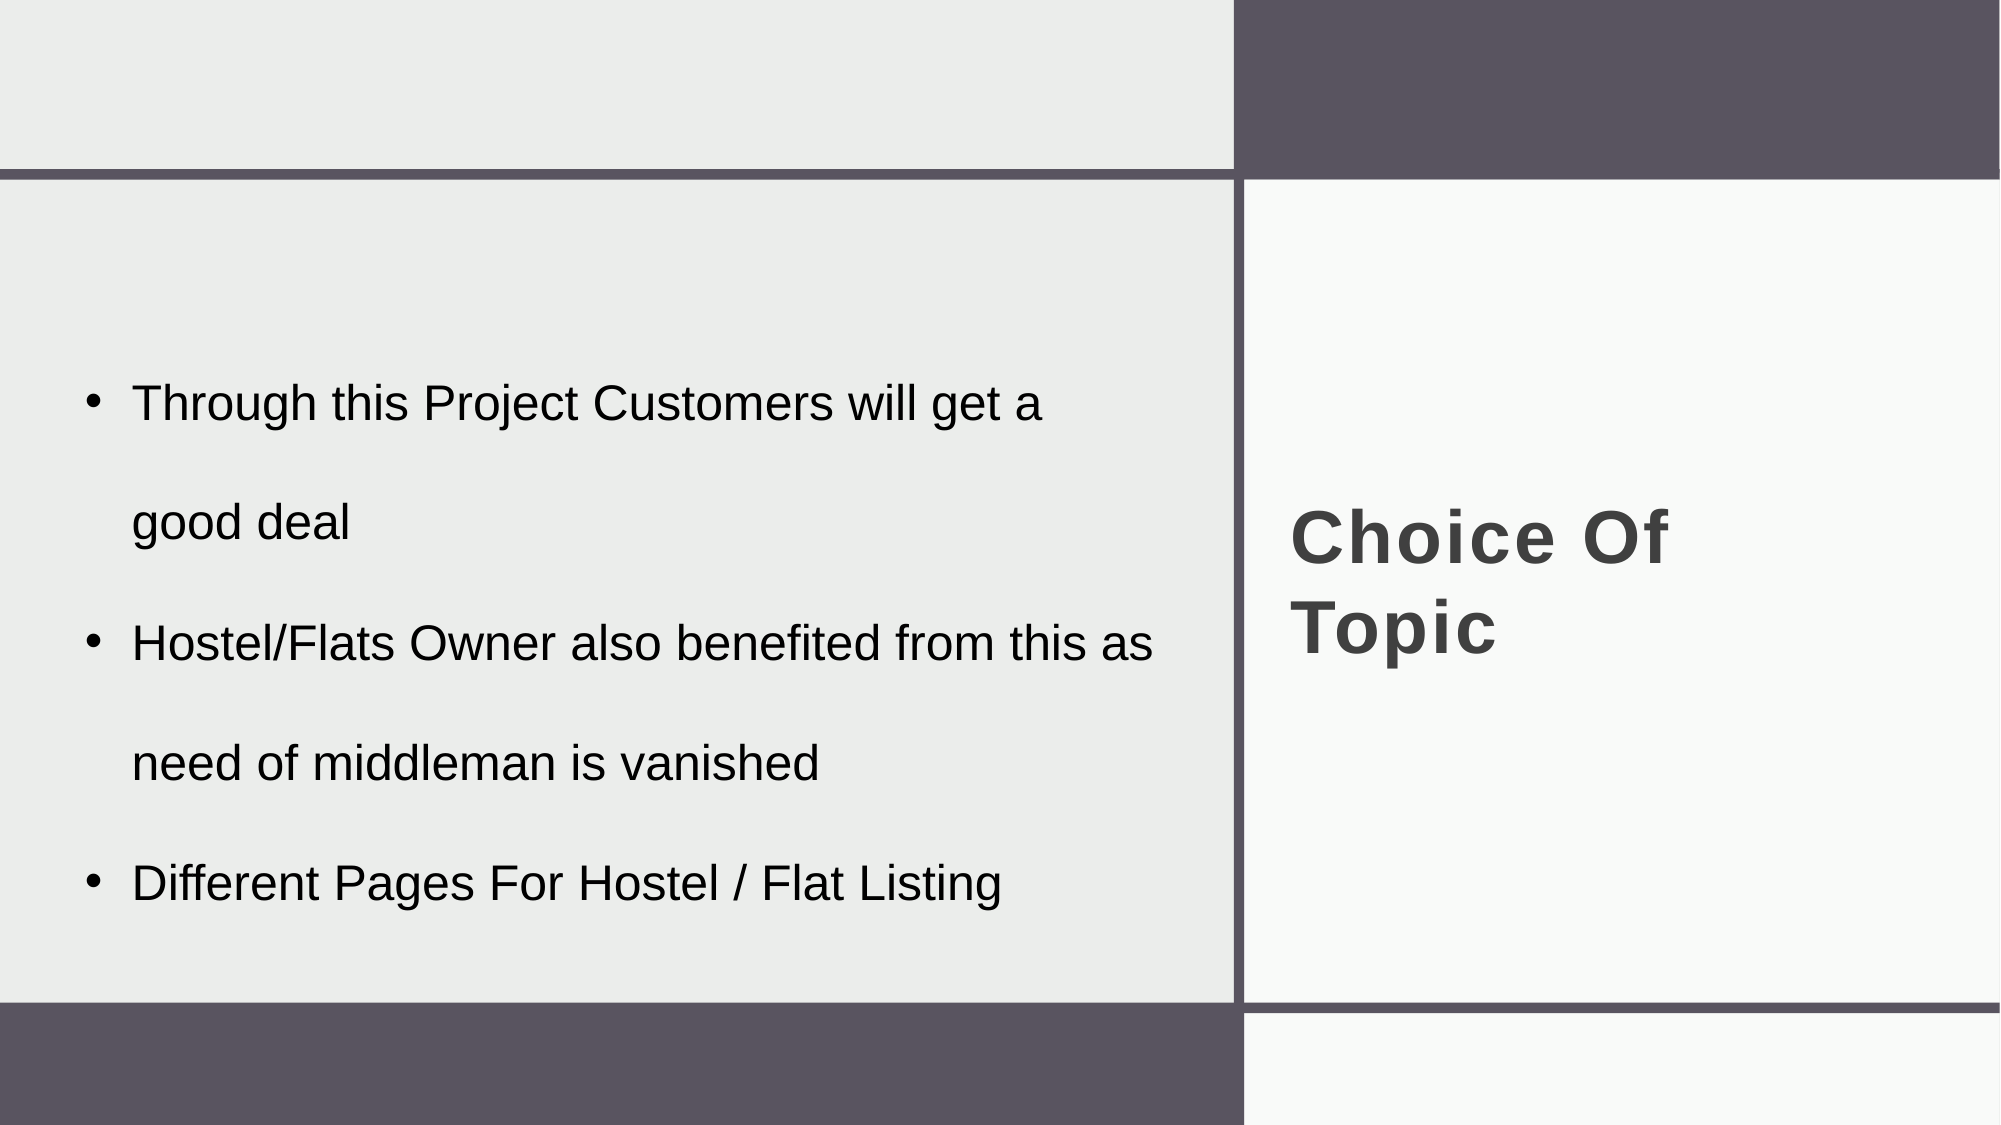

# Choice Of Topic
Through this Project Customers will get a good deal
Hostel/Flats Owner also benefited from this as need of middleman is vanished
Different Pages For Hostel / Flat Listing